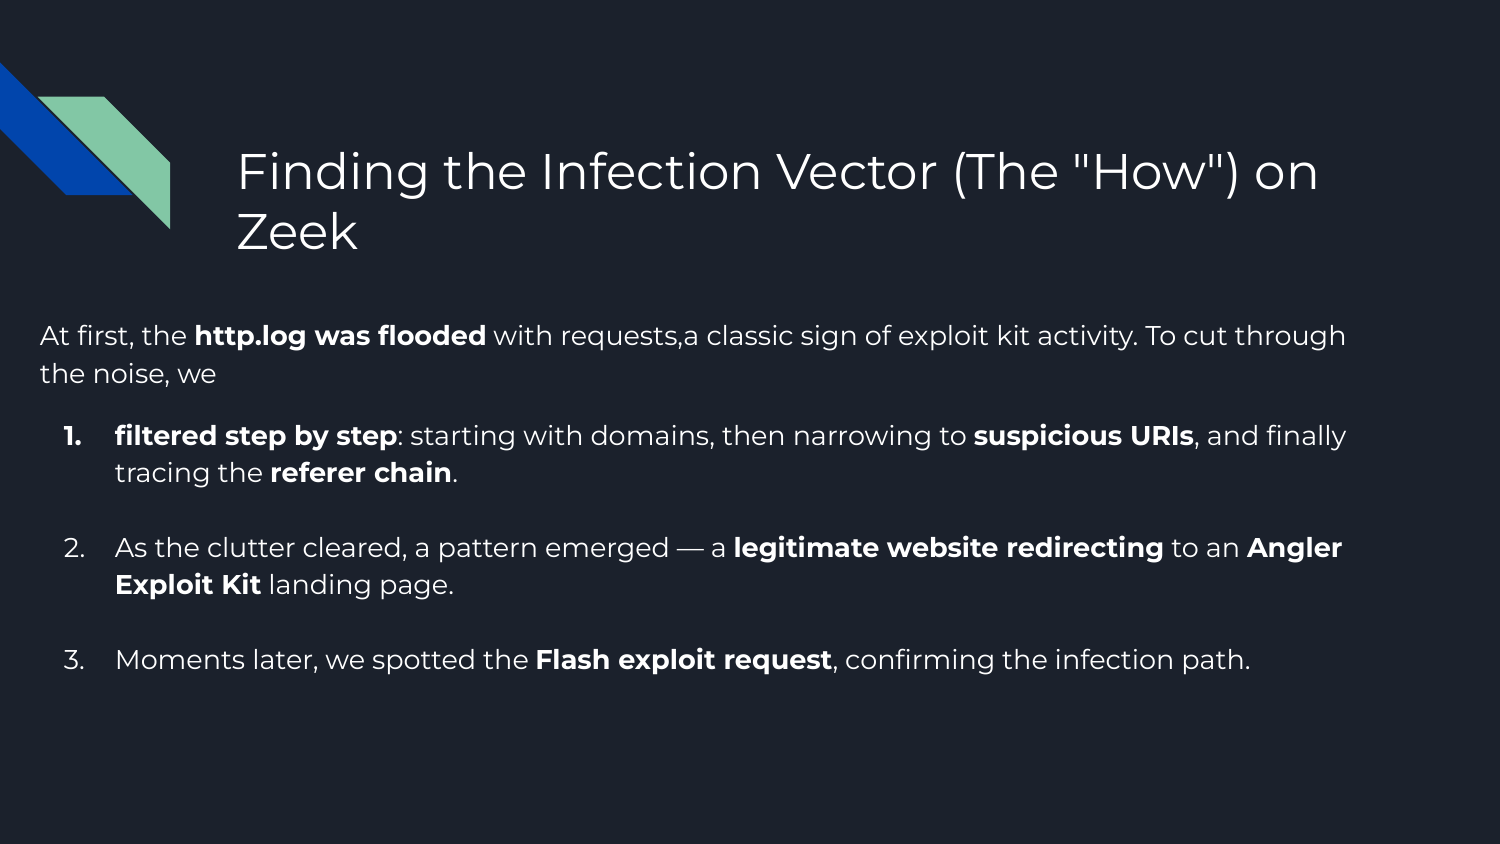

Finding the Infection Vector (The "How") on Zeek
At first, the http.log was flooded with requests,a classic sign of exploit kit activity. To cut through the noise, we
filtered step by step: starting with domains, then narrowing to suspicious URIs, and finally tracing the referer chain.
As the clutter cleared, a pattern emerged — a legitimate website redirecting to an Angler Exploit Kit landing page.
Moments later, we spotted the Flash exploit request, confirming the infection path.